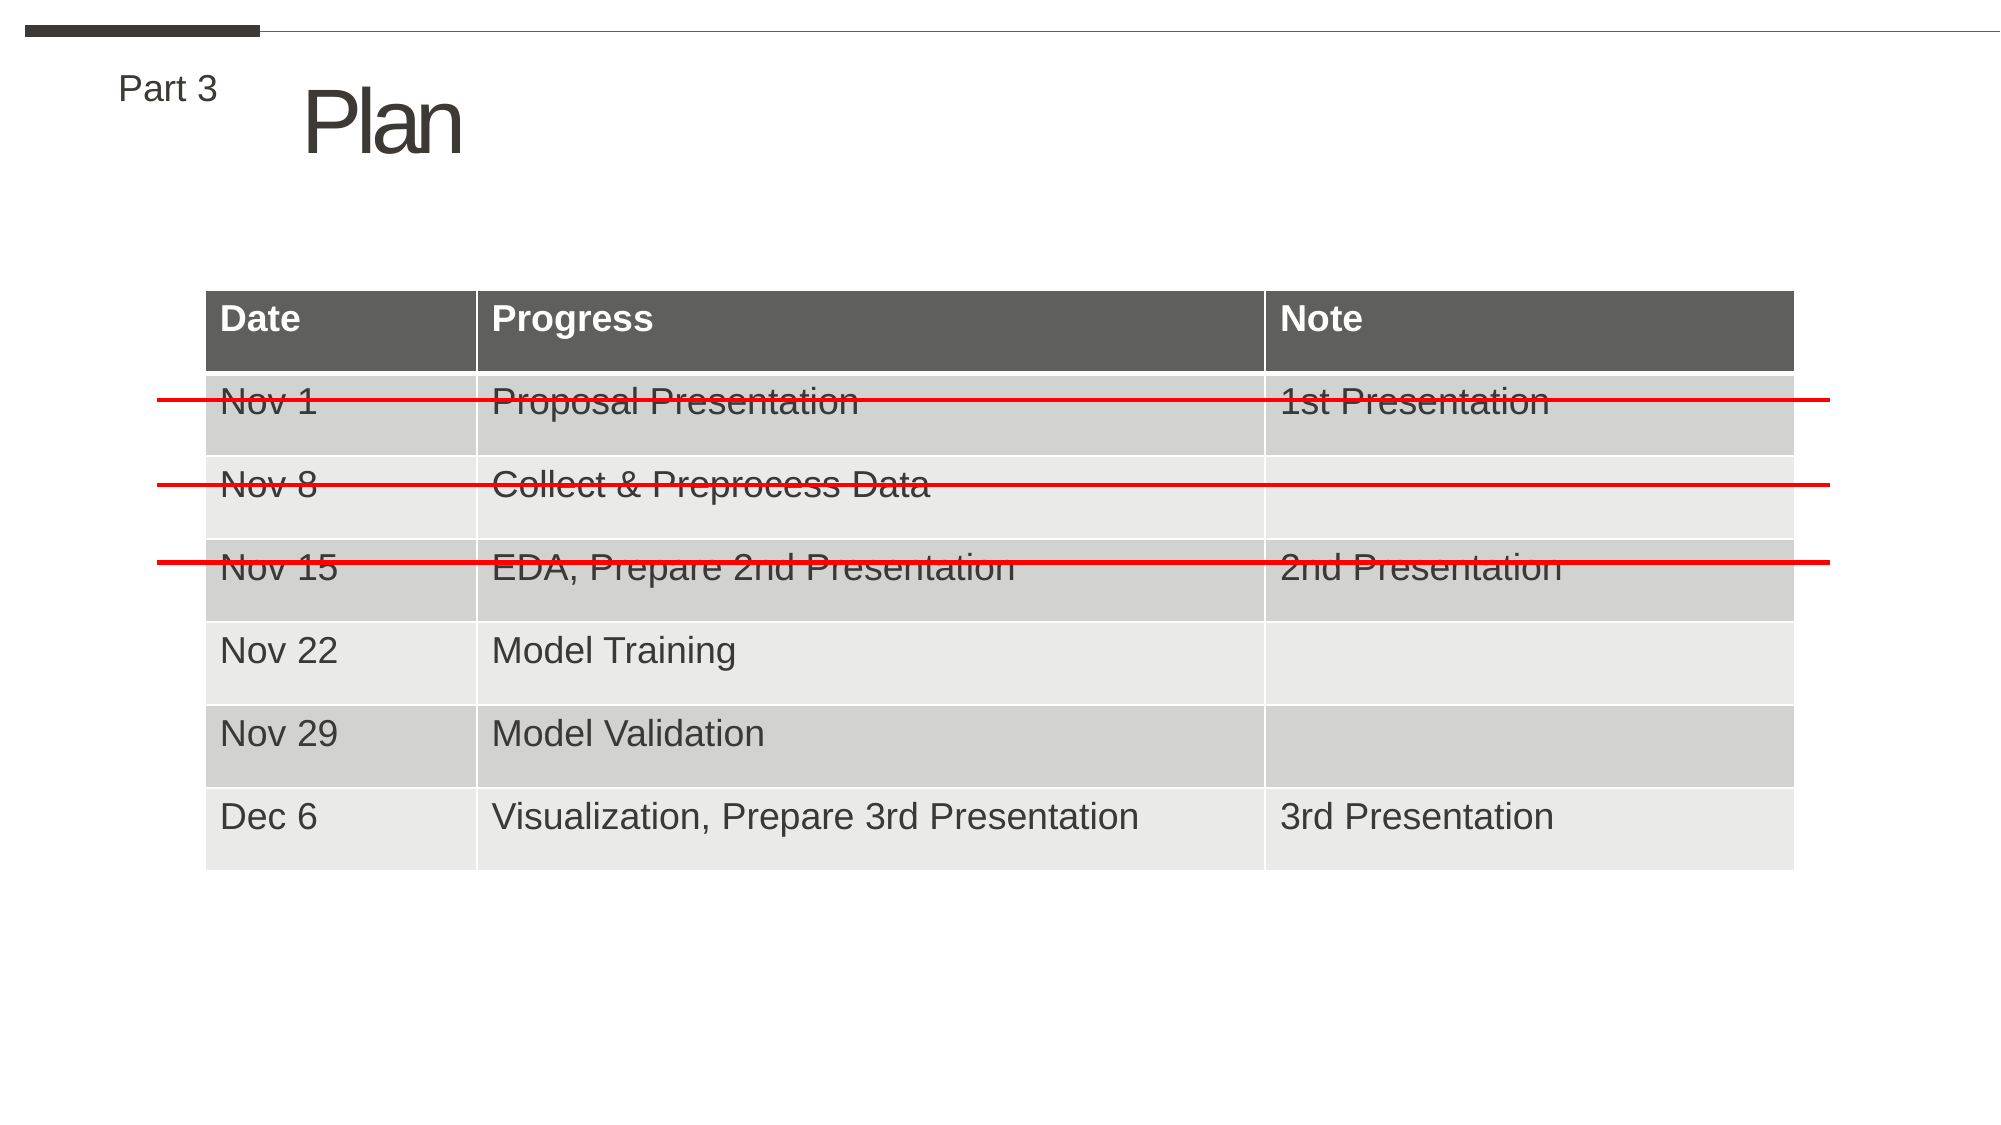

Plan
Part 3
| Date | Progress | Note |
| --- | --- | --- |
| Nov 1 | Proposal Presentation | 1st Presentation |
| Nov 8 | Collect & Preprocess Data |  |
| Nov 15 | EDA, Prepare 2nd Presentation | 2nd Presentation |
| Nov 22 | Model Training |  |
| Nov 29 | Model Validation |  |
| Dec 6 | Visualization, Prepare 3rd Presentation | 3rd Presentation |